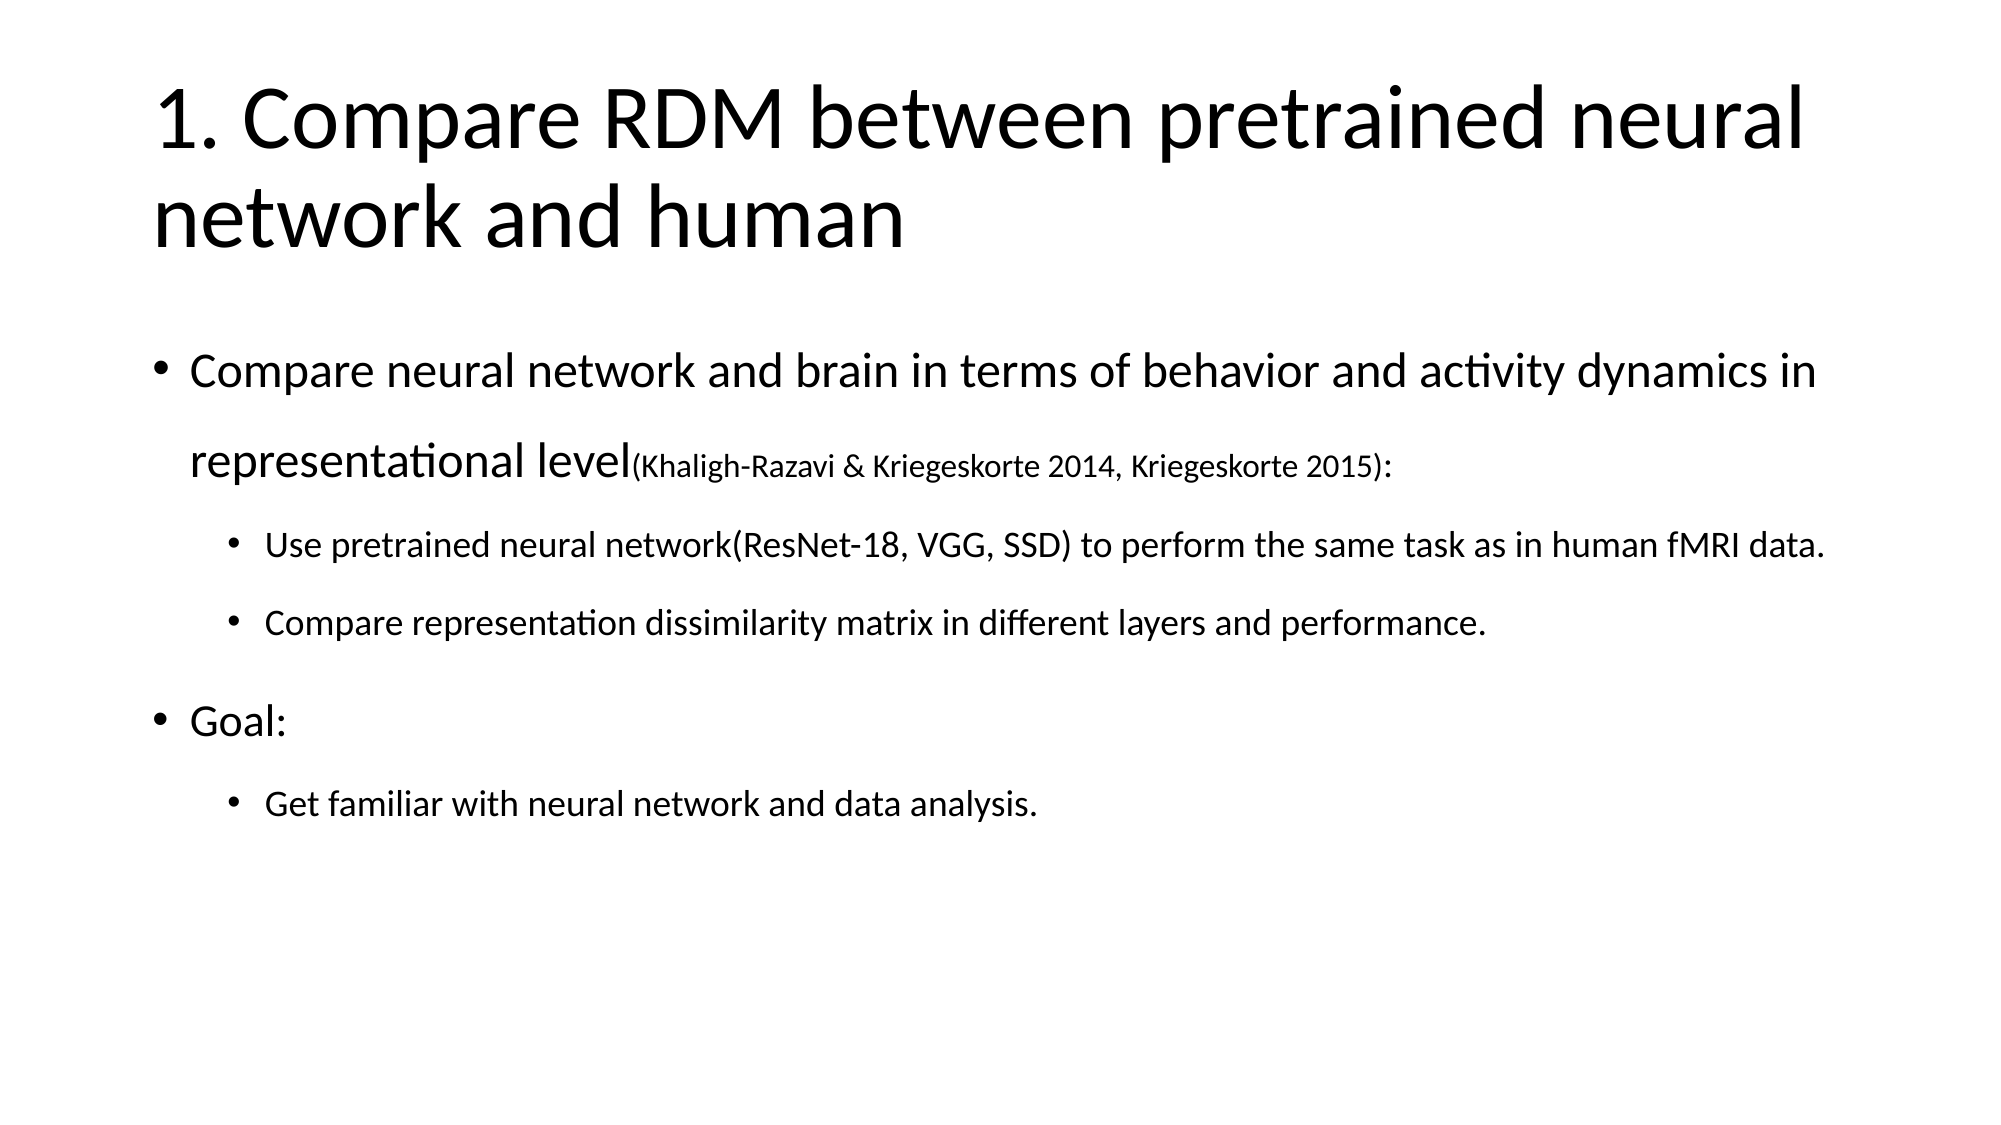

# 1. Compare RDM between pretrained neural network and human
Compare neural network and brain in terms of behavior and activity dynamics in representational level(Khaligh-Razavi & Kriegeskorte 2014, Kriegeskorte 2015):
Use pretrained neural network(ResNet-18, VGG, SSD) to perform the same task as in human fMRI data.
Compare representation dissimilarity matrix in different layers and performance.
Goal:
Get familiar with neural network and data analysis.